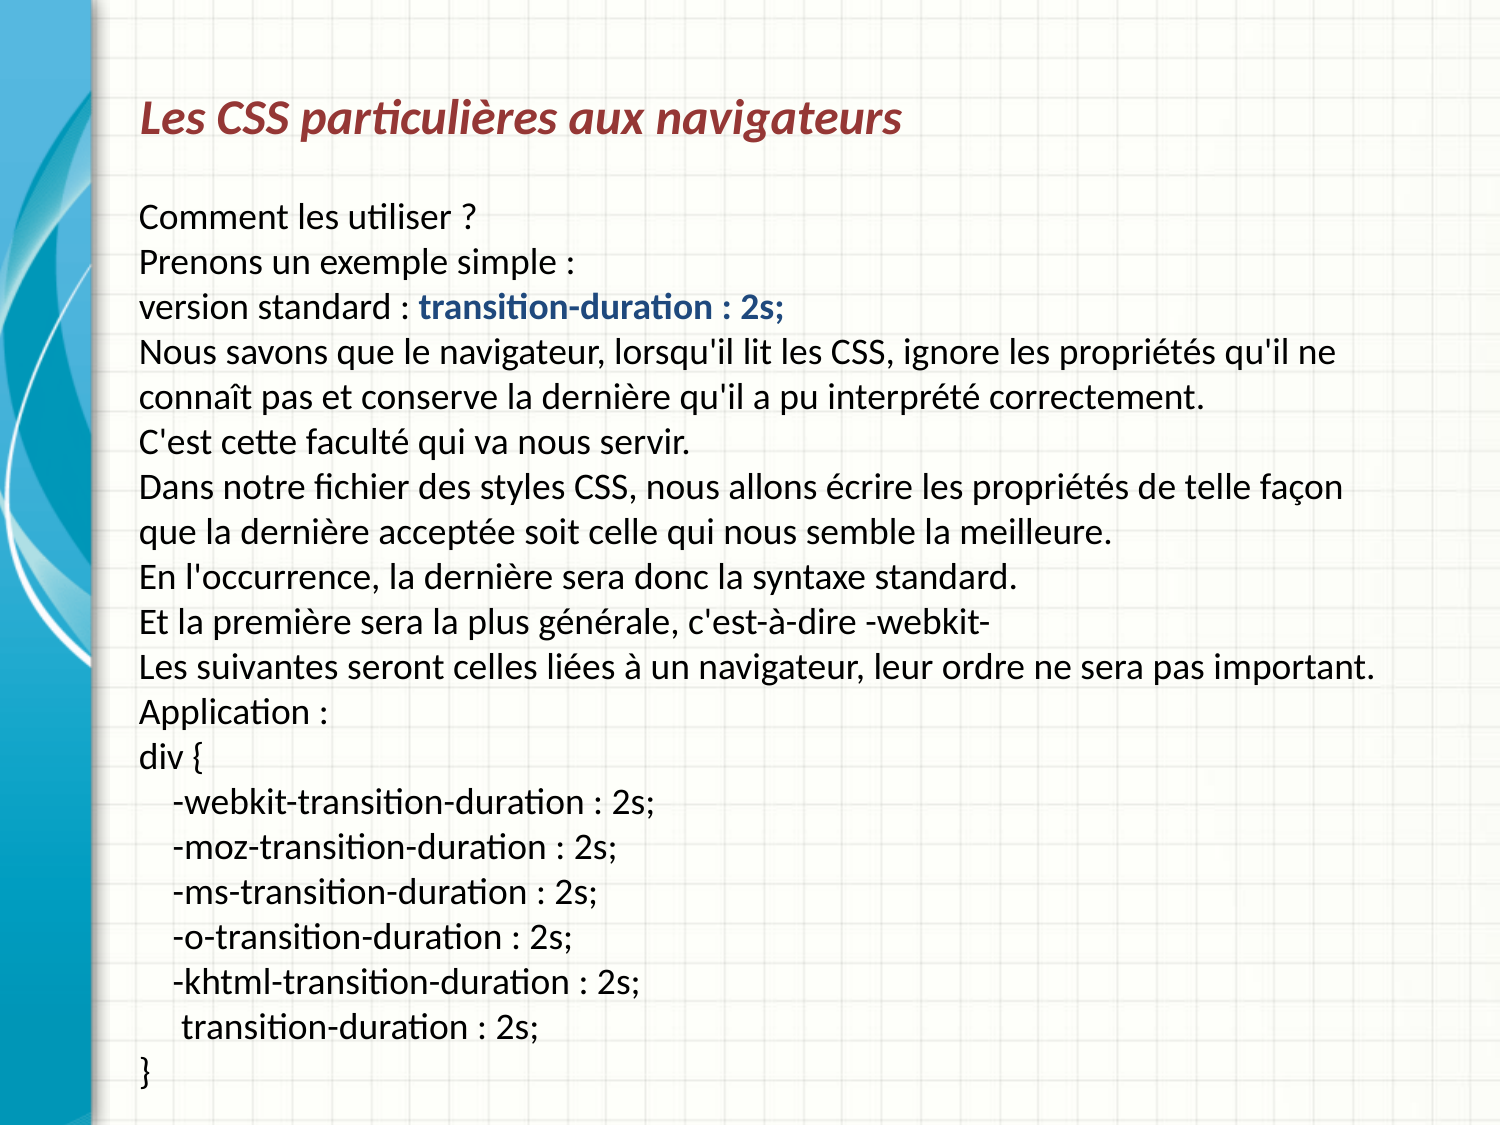

# Les CSS particulières aux navigateurs

Comment les utiliser ?
Prenons un exemple simple :
version standard : transition-duration : 2s;
Nous savons que le navigateur, lorsqu'il lit les CSS, ignore les propriétés qu'il ne connaît pas et conserve la dernière qu'il a pu interprété correctement.
C'est cette faculté qui va nous servir.
Dans notre fichier des styles CSS, nous allons écrire les propriétés de telle façon que la dernière acceptée soit celle qui nous semble la meilleure.
En l'occurrence, la dernière sera donc la syntaxe standard.
Et la première sera la plus générale, c'est-à-dire -webkit-
Les suivantes seront celles liées à un navigateur, leur ordre ne sera pas important.
Application :
div {
    -webkit-transition-duration : 2s;
    -moz-transition-duration : 2s;
    -ms-transition-duration : 2s;
    -o-transition-duration : 2s;
    -khtml-transition-duration : 2s;
     transition-duration : 2s;
}